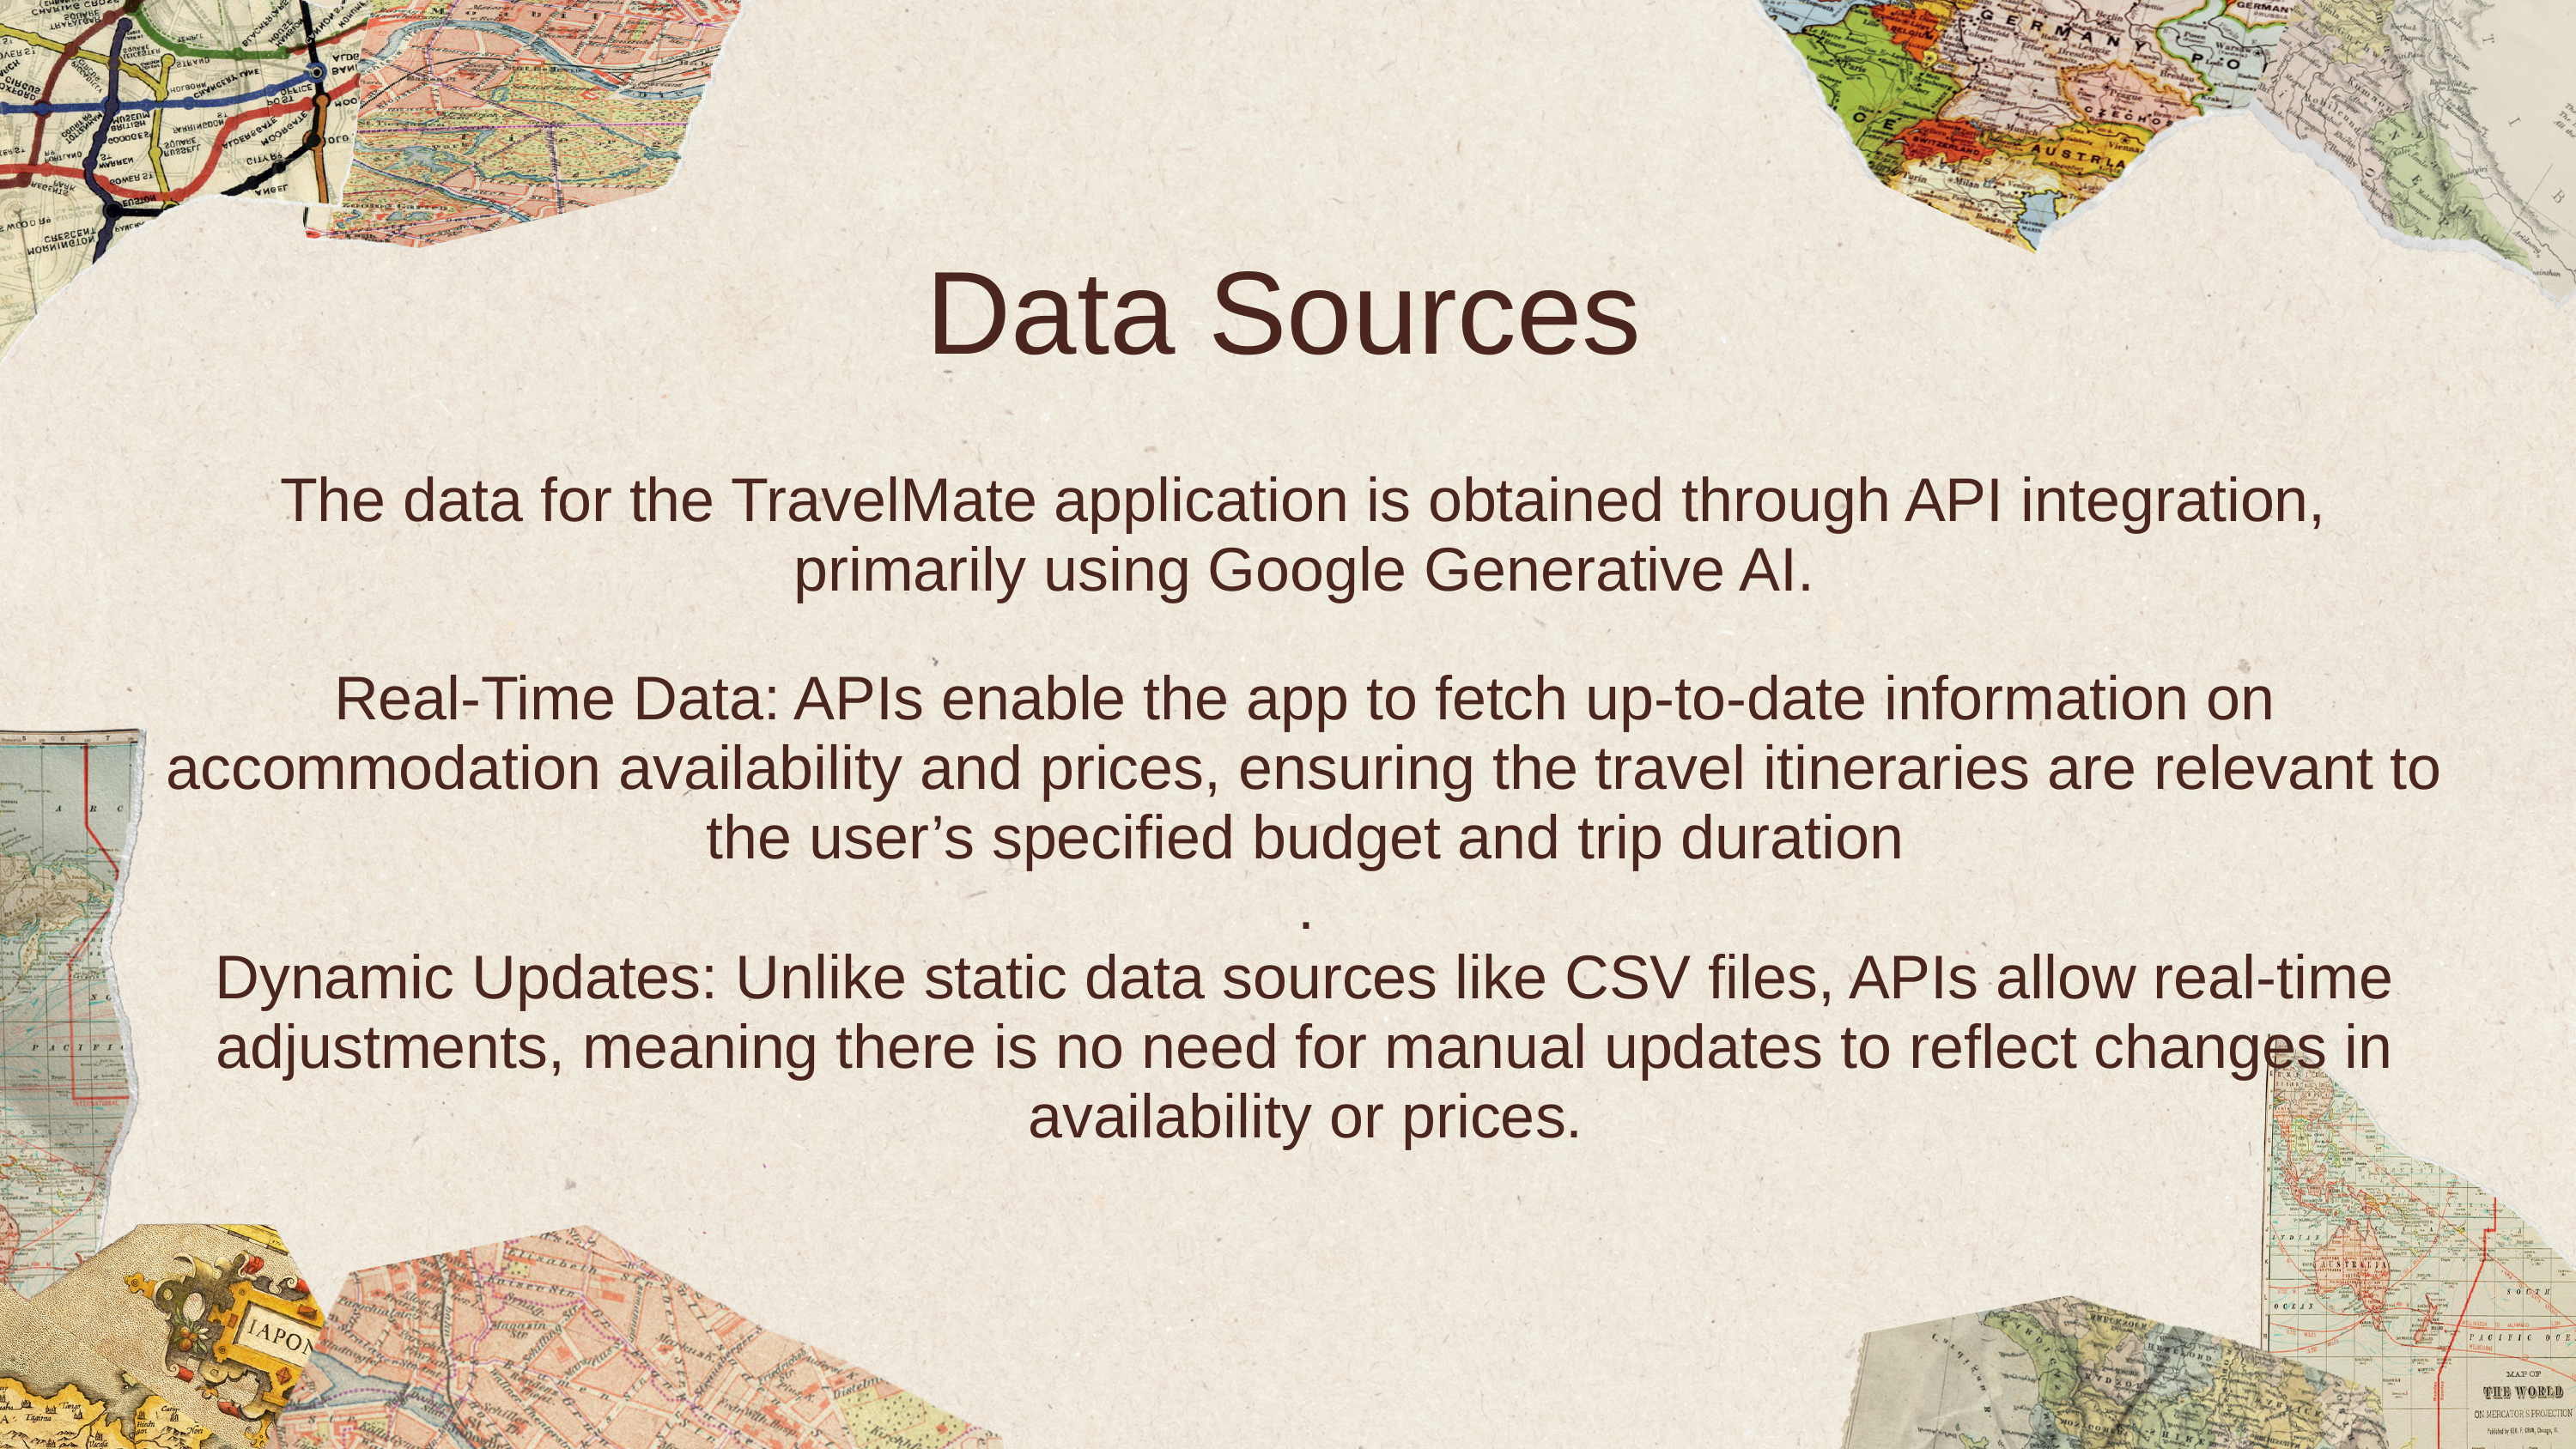

Data Sources
The data for the TravelMate application is obtained through API integration, primarily using Google Generative AI.
Real-Time Data: APIs enable the app to fetch up-to-date information on accommodation availability and prices, ensuring the travel itineraries are relevant to the user’s specified budget and trip duration
.
Dynamic Updates: Unlike static data sources like CSV files, APIs allow real-time adjustments, meaning there is no need for manual updates to reflect changes in availability or prices.